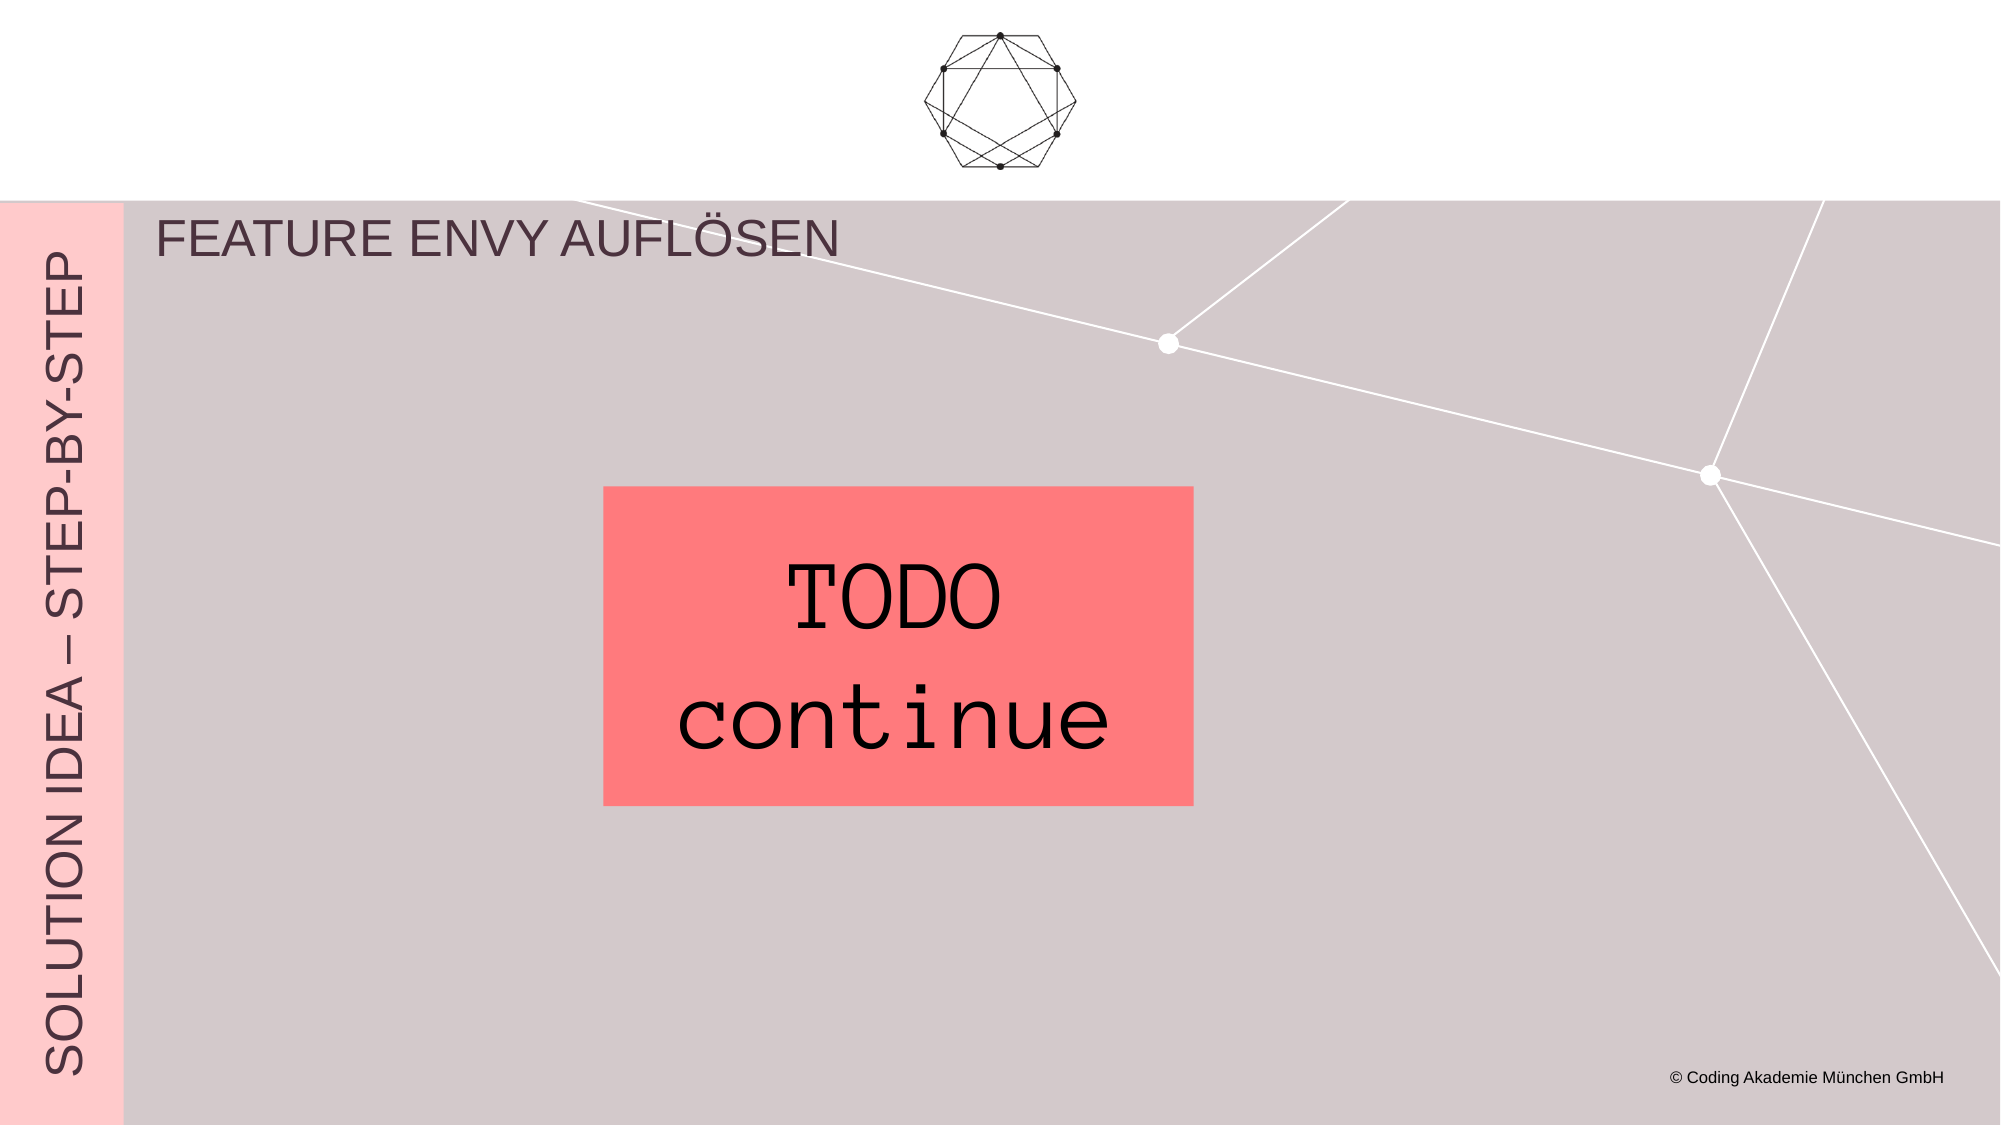

# Feature envy auflösen
TODO continue
Solution Idea – step-by-step
© Coding Akademie München GmbH